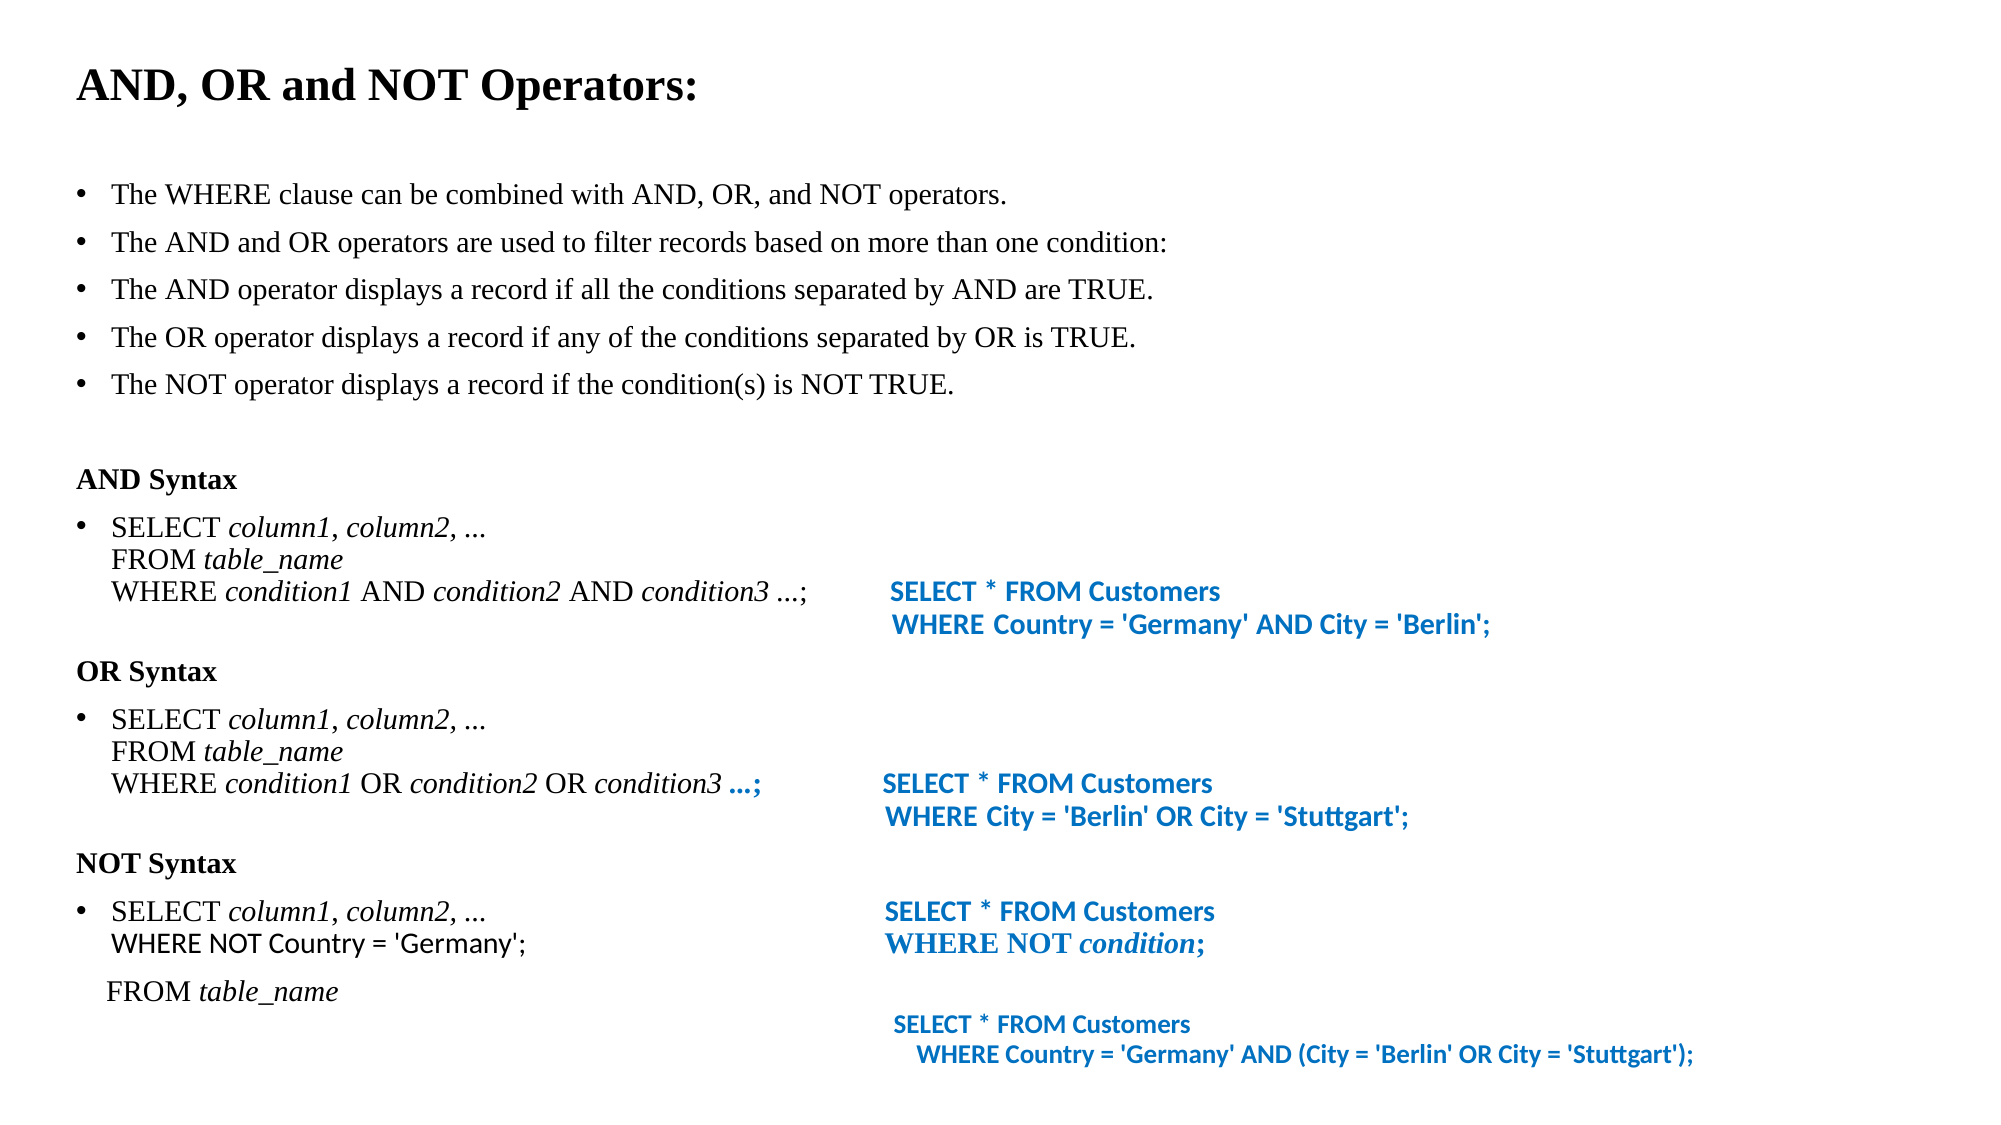

AND, OR and NOT Operators:

The WHERE clause can be combined with AND, OR, and NOT operators.
The AND and OR operators are used to filter records based on more than one condition:
The AND operator displays a record if all the conditions separated by AND are TRUE.
The OR operator displays a record if any of the conditions separated by OR is TRUE.
The NOT operator displays a record if the condition(s) is NOT TRUE.

AND Syntax
SELECT column1, column2, ...
FROM table_name
WHERE condition1 AND condition2 AND condition3 ...;           SELECT * FROM Customers
                                                                                                                    WHERE Country = 'Germany' AND City = 'Berlin';
OR Syntax
SELECT column1, column2, ...
FROM table_name
WHERE condition1 OR condition2 OR condition3 ...;                SELECT * FROM Customers
                                                                                                                   WHERE City = 'Berlin' OR City = 'Stuttgart';
NOT Syntax
SELECT column1, column2, ...                                                     SELECT * FROM Customers
WHERE NOT Country = 'Germany';                                                     WHERE NOT condition;
    FROM table_name
                                                                                                             SELECT * FROM Customers
                                                                                                                                            WHERE Country = 'Germany' AND (City = 'Berlin' OR City = 'Stuttgart');